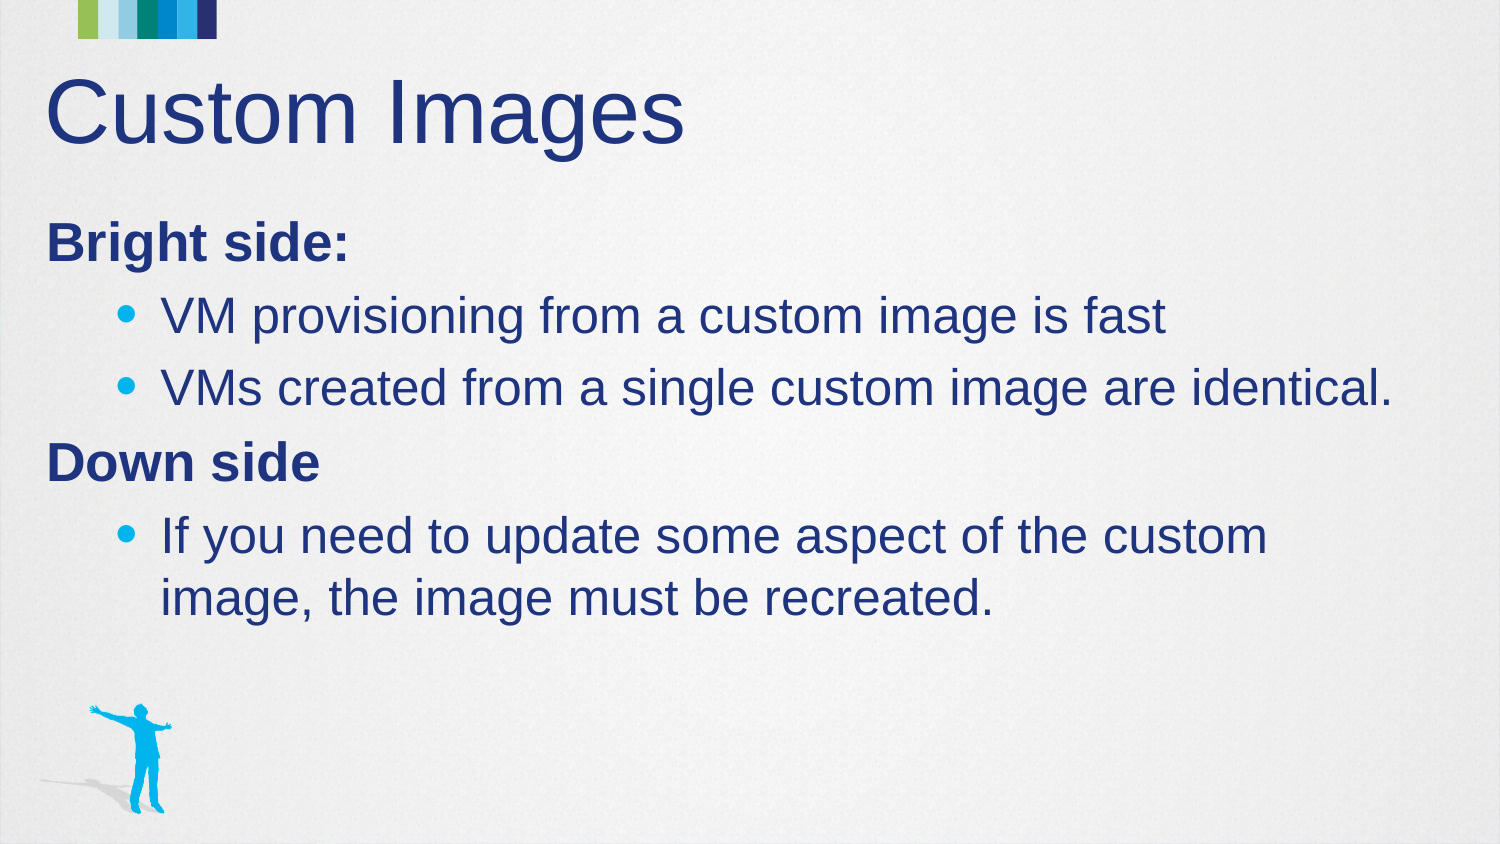

# Custom Images
Bright side:
VM provisioning from a custom image is fast
VMs created from a single custom image are identical.
Down side
If you need to update some aspect of the custom image, the image must be recreated.